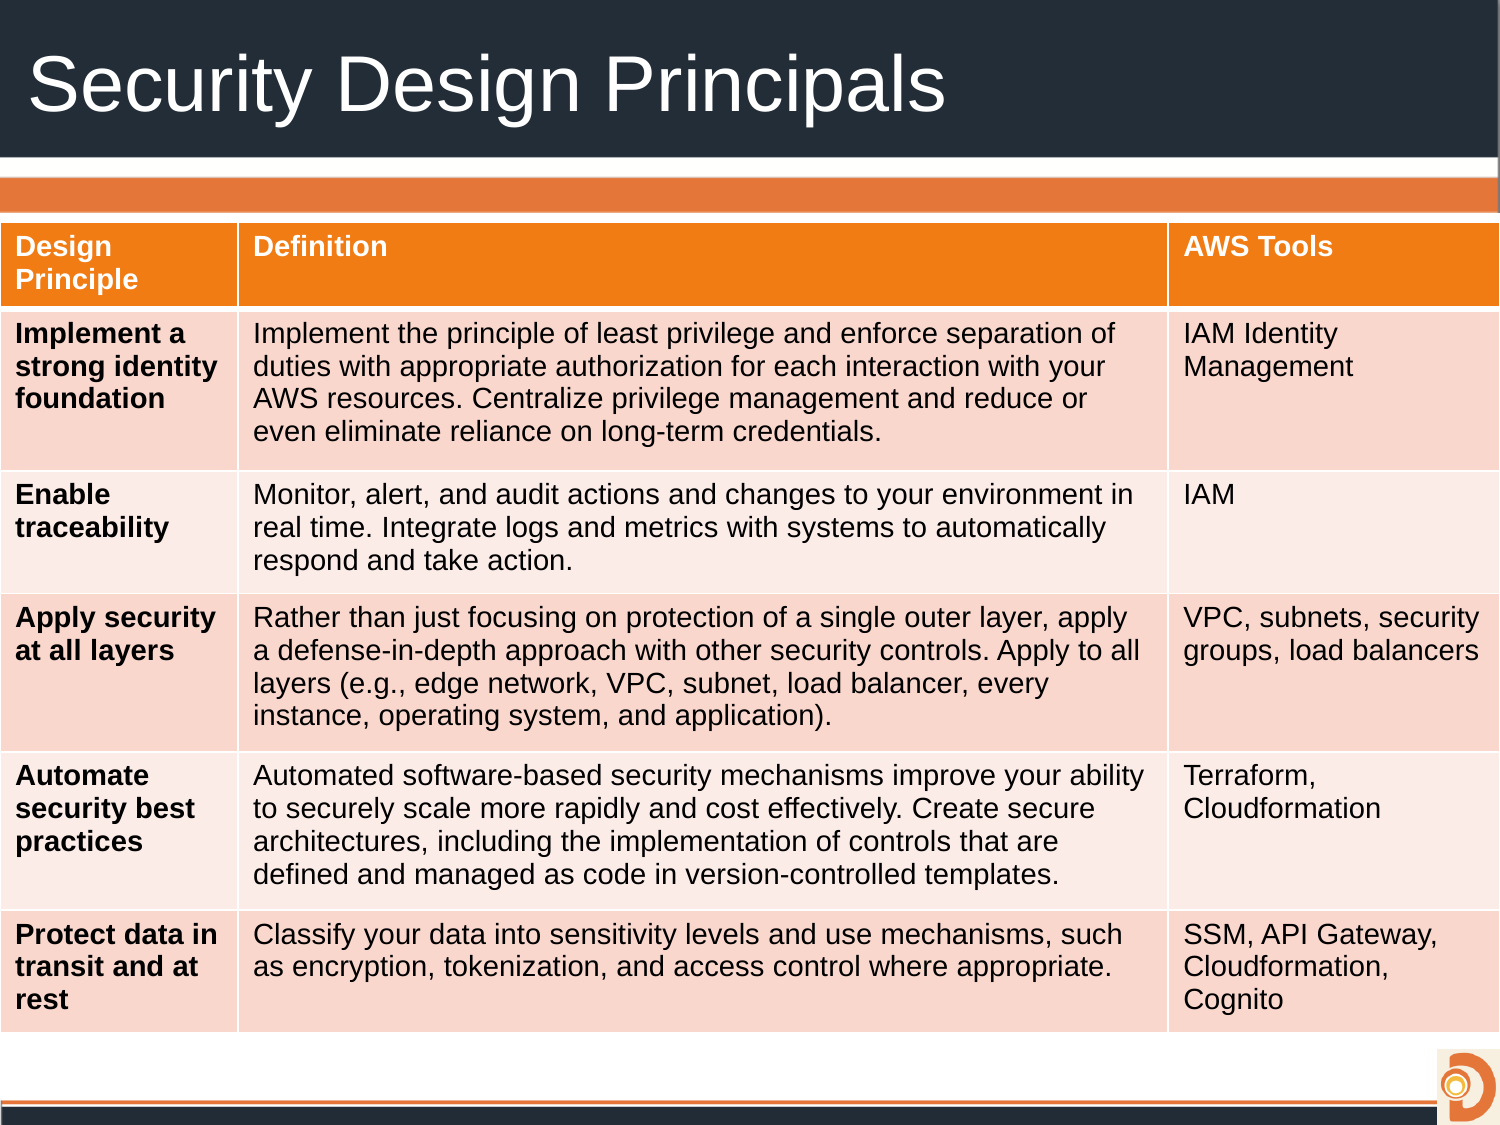

# Security Design Principals
| Design Principle | Definition | AWS Tools |
| --- | --- | --- |
| Implement a strong identity foundation | Implement the principle of least privilege and enforce separation of duties with appropriate authorization for each interaction with your AWS resources. Centralize privilege management and reduce or even eliminate reliance on long-term credentials. | IAM Identity Management |
| Enable traceability | Monitor, alert, and audit actions and changes to your environment in real time. Integrate logs and metrics with systems to automatically respond and take action. | IAM |
| Apply security at all layers | Rather than just focusing on protection of a single outer layer, apply a defense-in-depth approach with other security controls. Apply to all layers (e.g., edge network, VPC, subnet, load balancer, every instance, operating system, and application). | VPC, subnets, security groups, load balancers |
| Automate security best practices | Automated software-based security mechanisms improve your ability to securely scale more rapidly and cost effectively. Create secure architectures, including the implementation of controls that are defined and managed as code in version-controlled templates. | Terraform, Cloudformation |
| Protect data in transit and at rest | Classify your data into sensitivity levels and use mechanisms, such as encryption, tokenization, and access control where appropriate. | SSM, API Gateway, Cloudformation, Cognito |